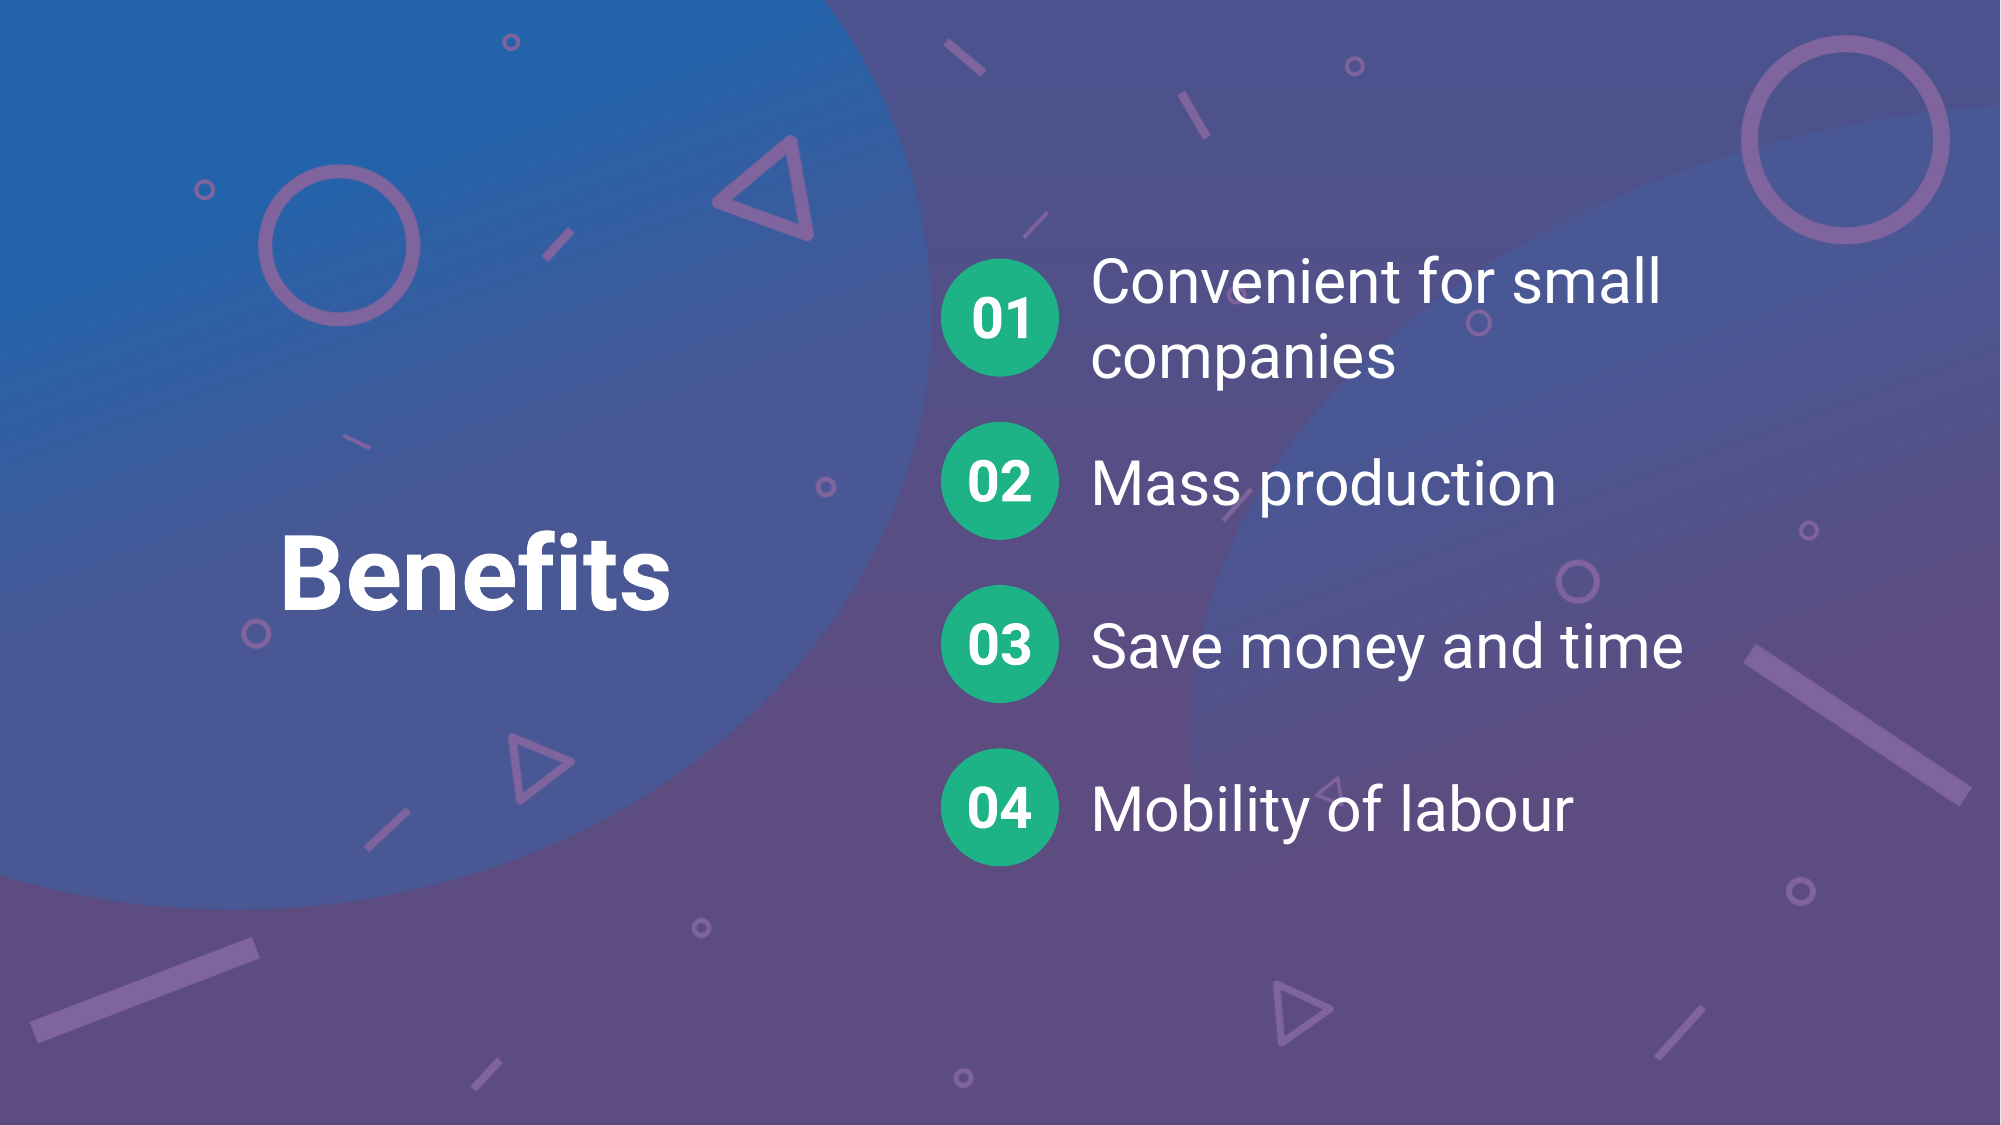

Convenient for small companies

Mass production

Save money and time

Mobility of labour